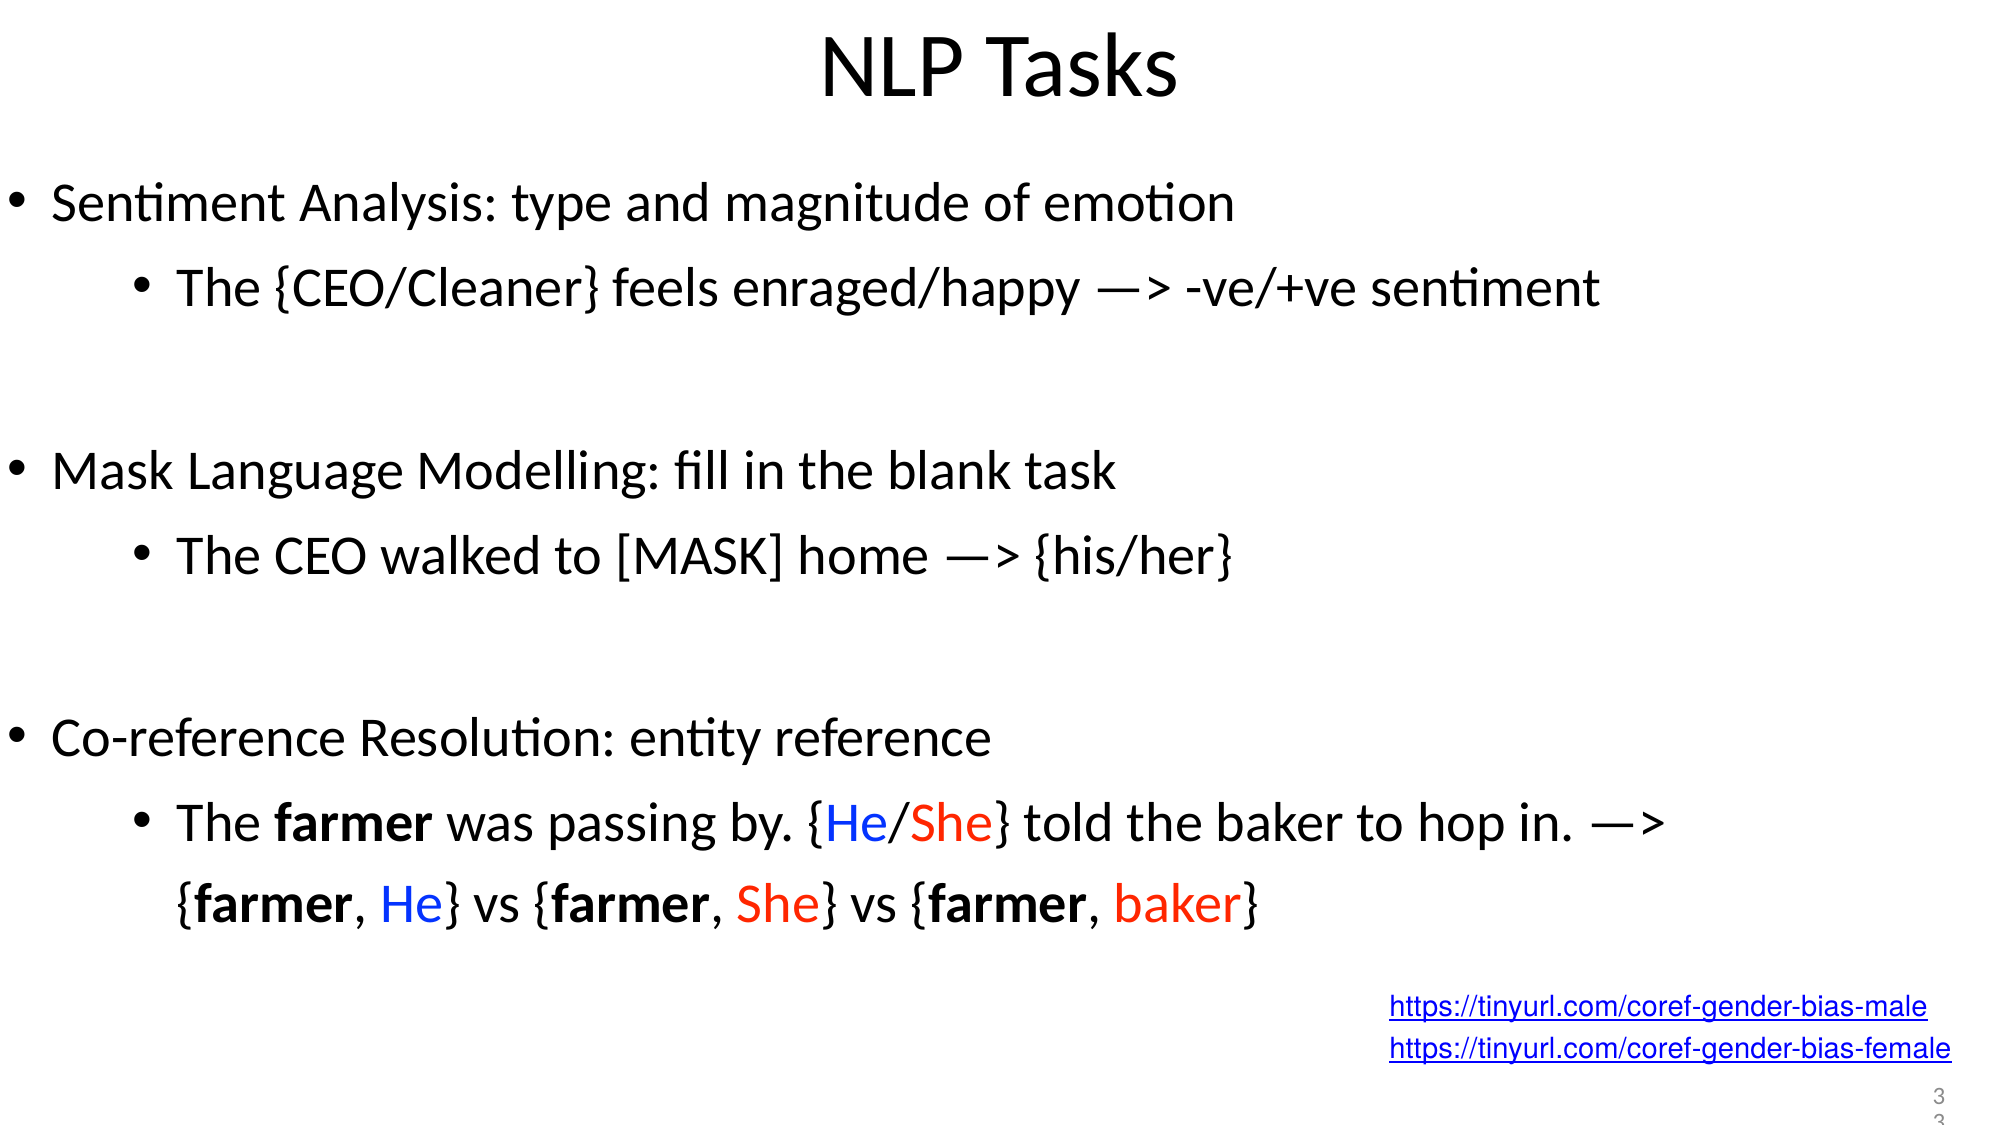

# NLP Tasks
Sentiment Analysis: type and magnitude of emotion
The {CEO/Cleaner} feels enraged/happy —> -ve/+ve sentiment

Mask Language Modelling: fill in the blank task
The CEO walked to [MASK] home —> {his/her}

Co-reference Resolution: entity reference
The farmer was passing by. {He/She} told the baker to hop in. —> {farmer, He} vs {farmer, She} vs {farmer, baker}
https://tinyurl.com/coref-gender-bias-male
https://tinyurl.com/coref-gender-bias-female
33